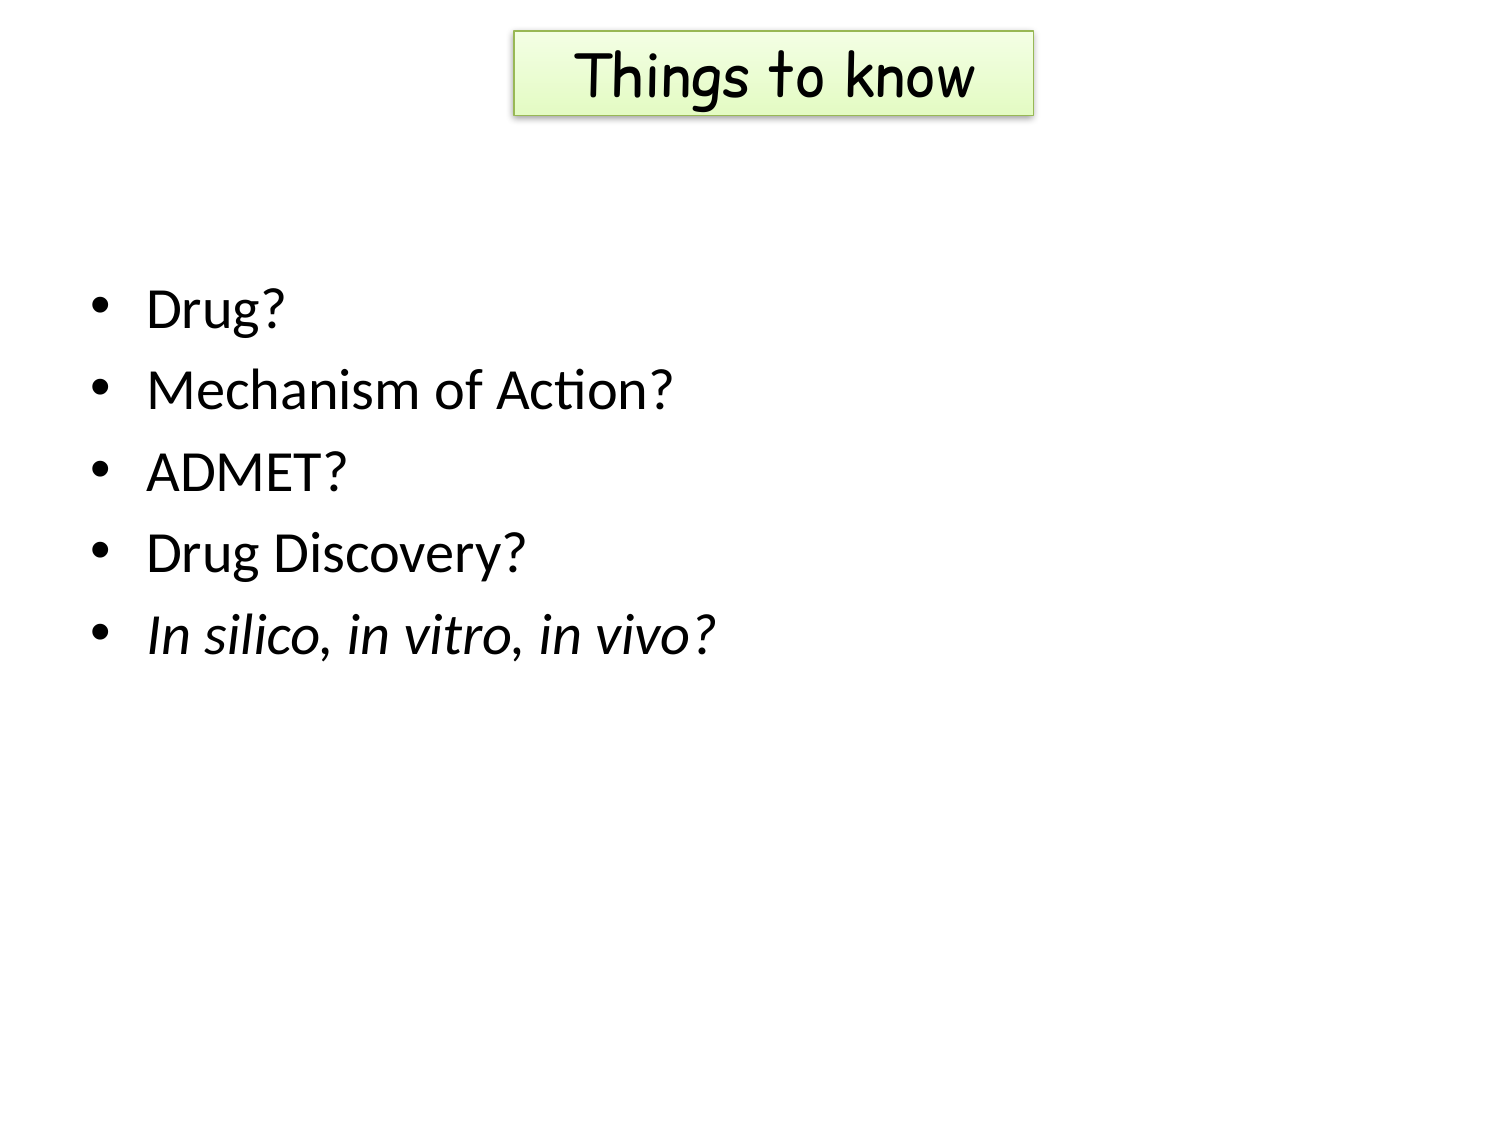

Things to know
Drug?
Mechanism of Action?
ADMET?
Drug Discovery?
In silico, in vitro, in vivo?